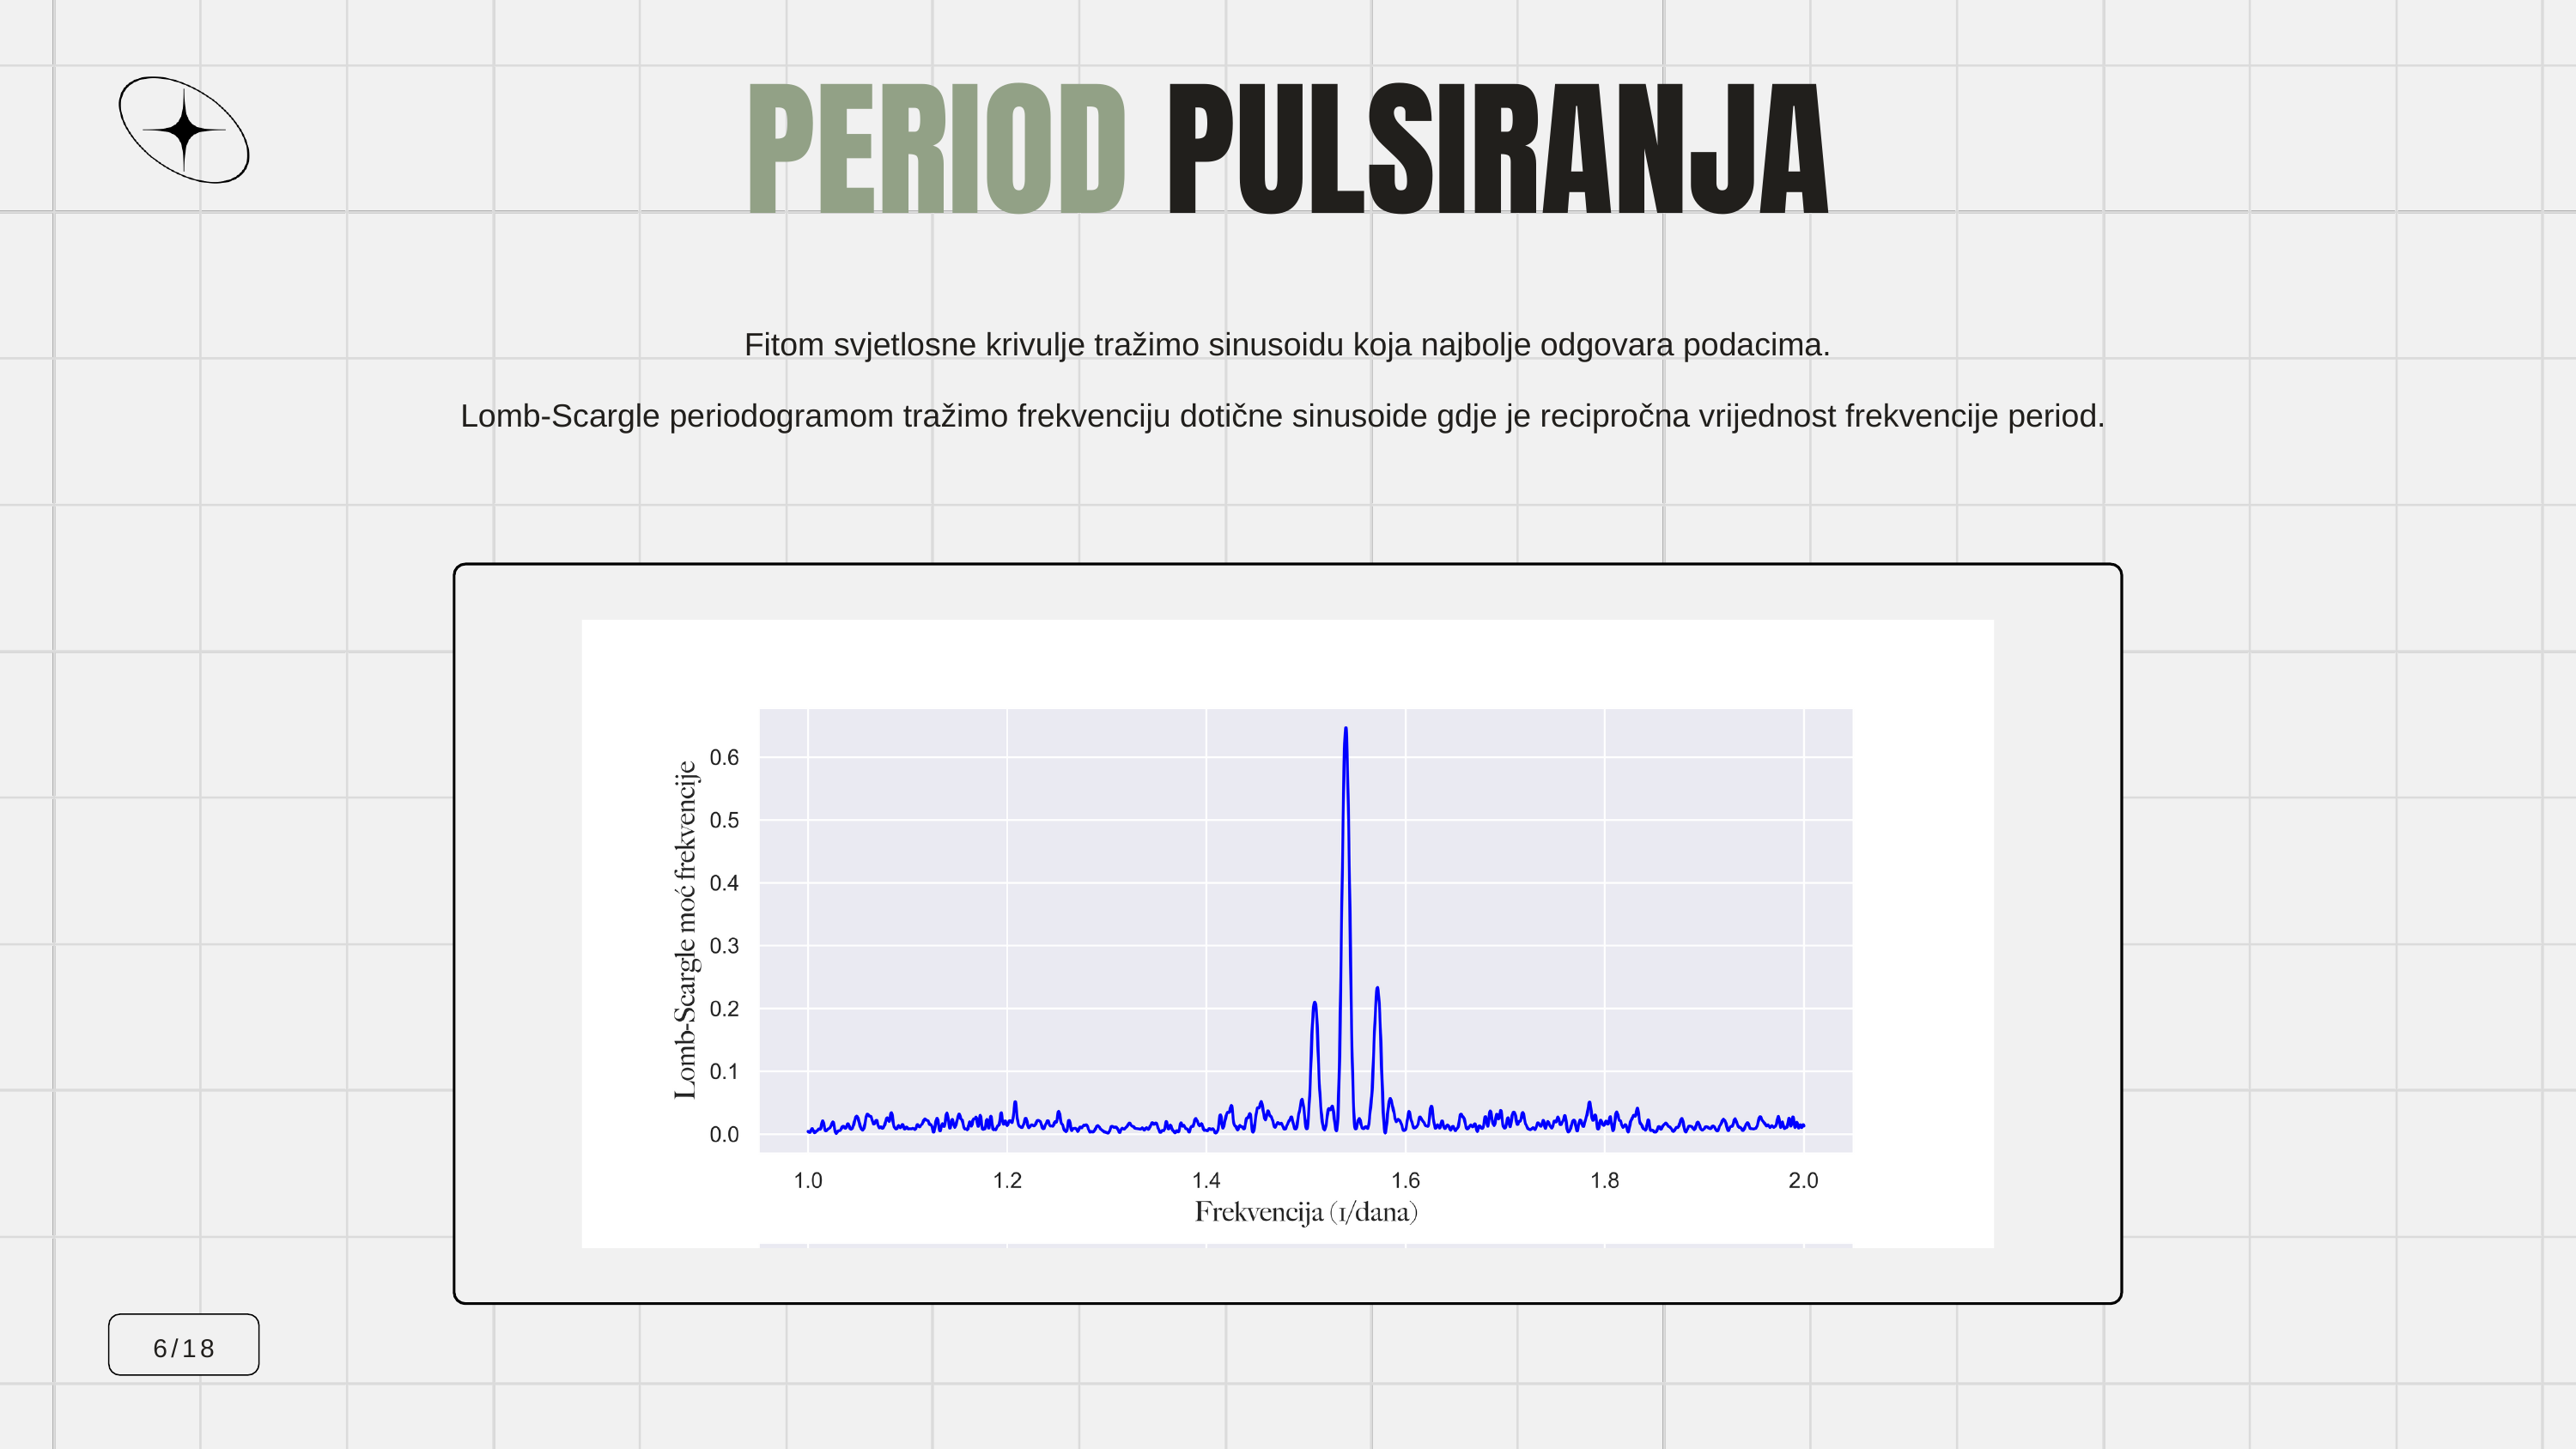

PERIOD PULSIRANJA
Fitom svjetlosne krivulje tražimo sinusoidu koja najbolje odgovara podacima.
Lomb-Scargle periodogramom tražimo frekvenciju dotične sinusoide gdje je recipročna vrijednost frekvencije period.

6/18